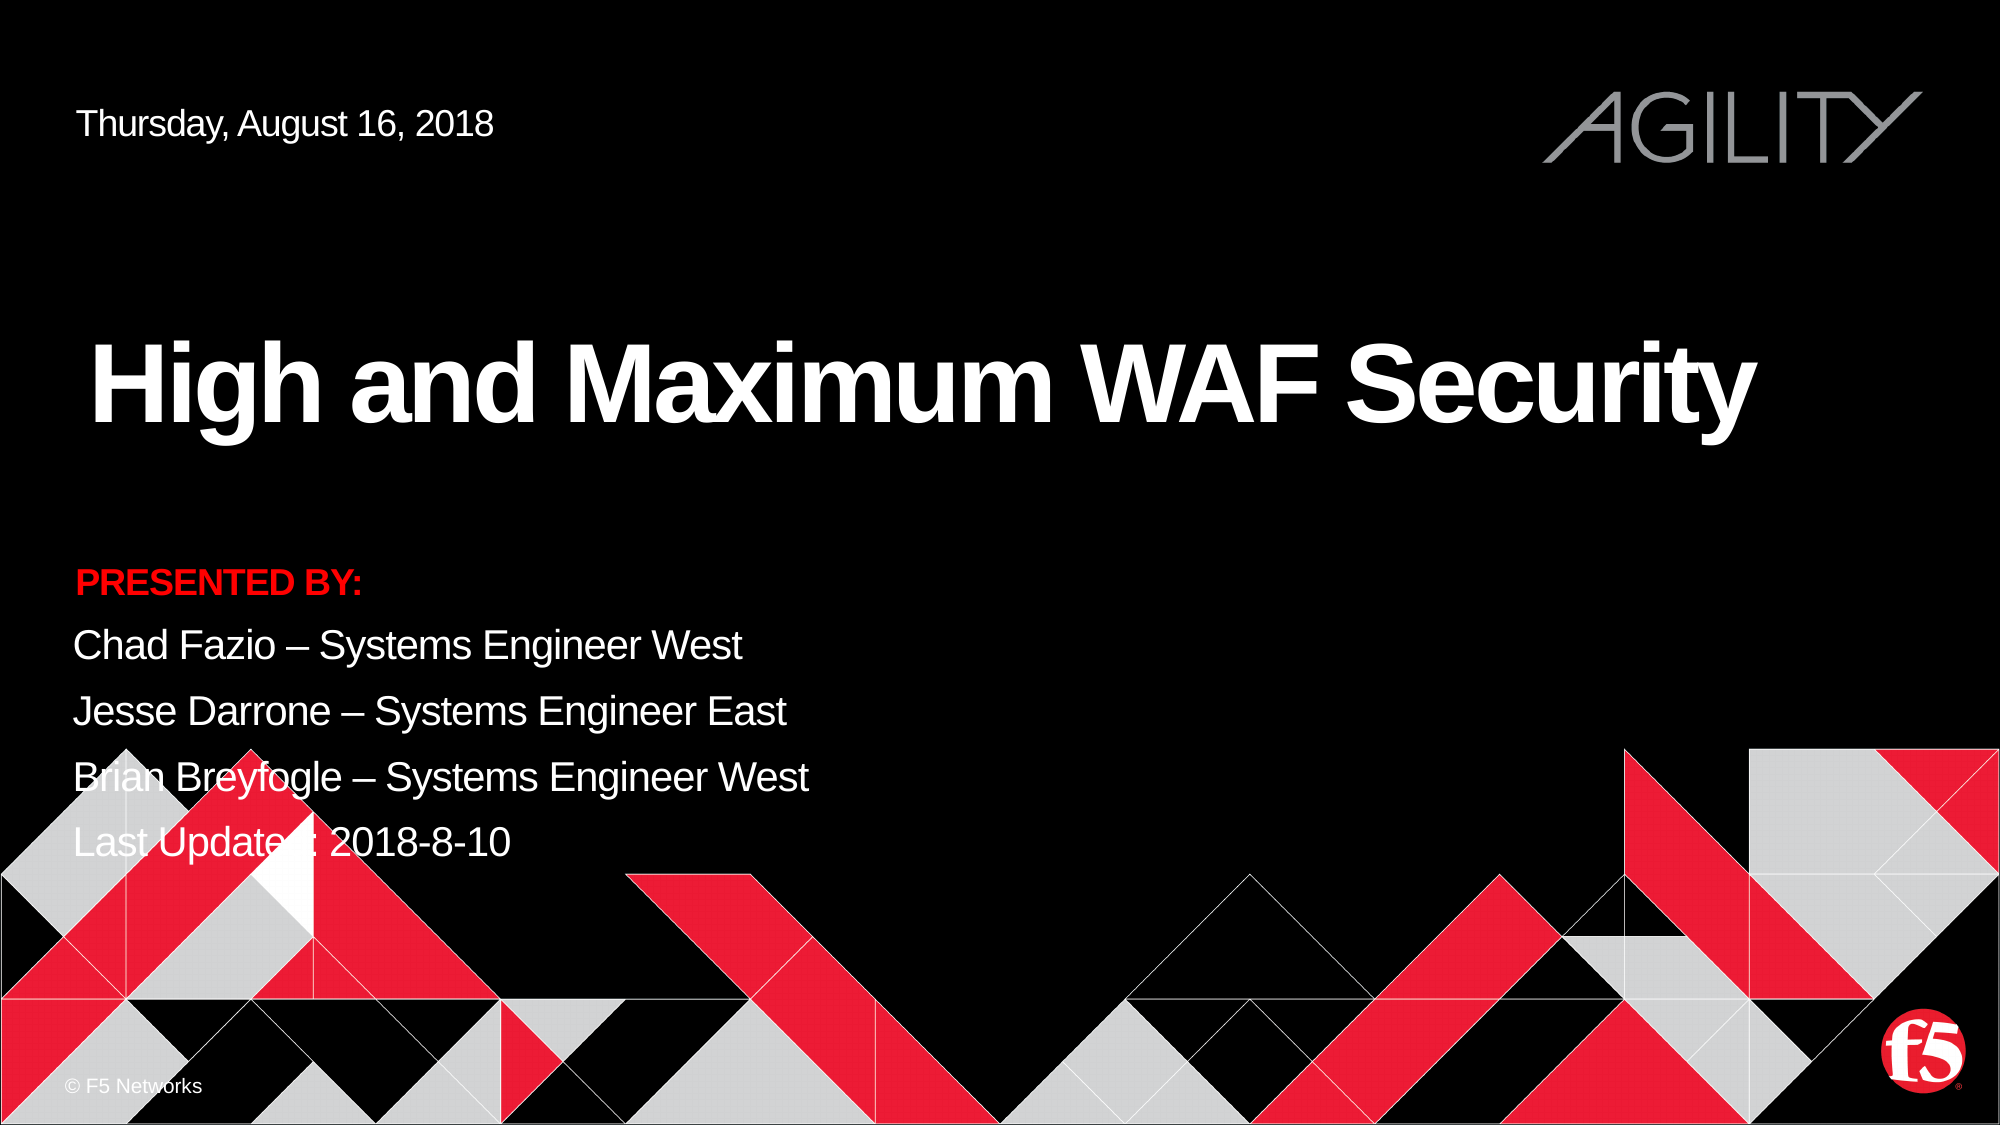

Thursday, August 16, 2018
# High and Maximum WAF Security
Chad Fazio – Systems Engineer West
Jesse Darrone – Systems Engineer East
Brian Breyfogle – Systems Engineer West
Last Updated: 2018-8-10
© F5 Networks